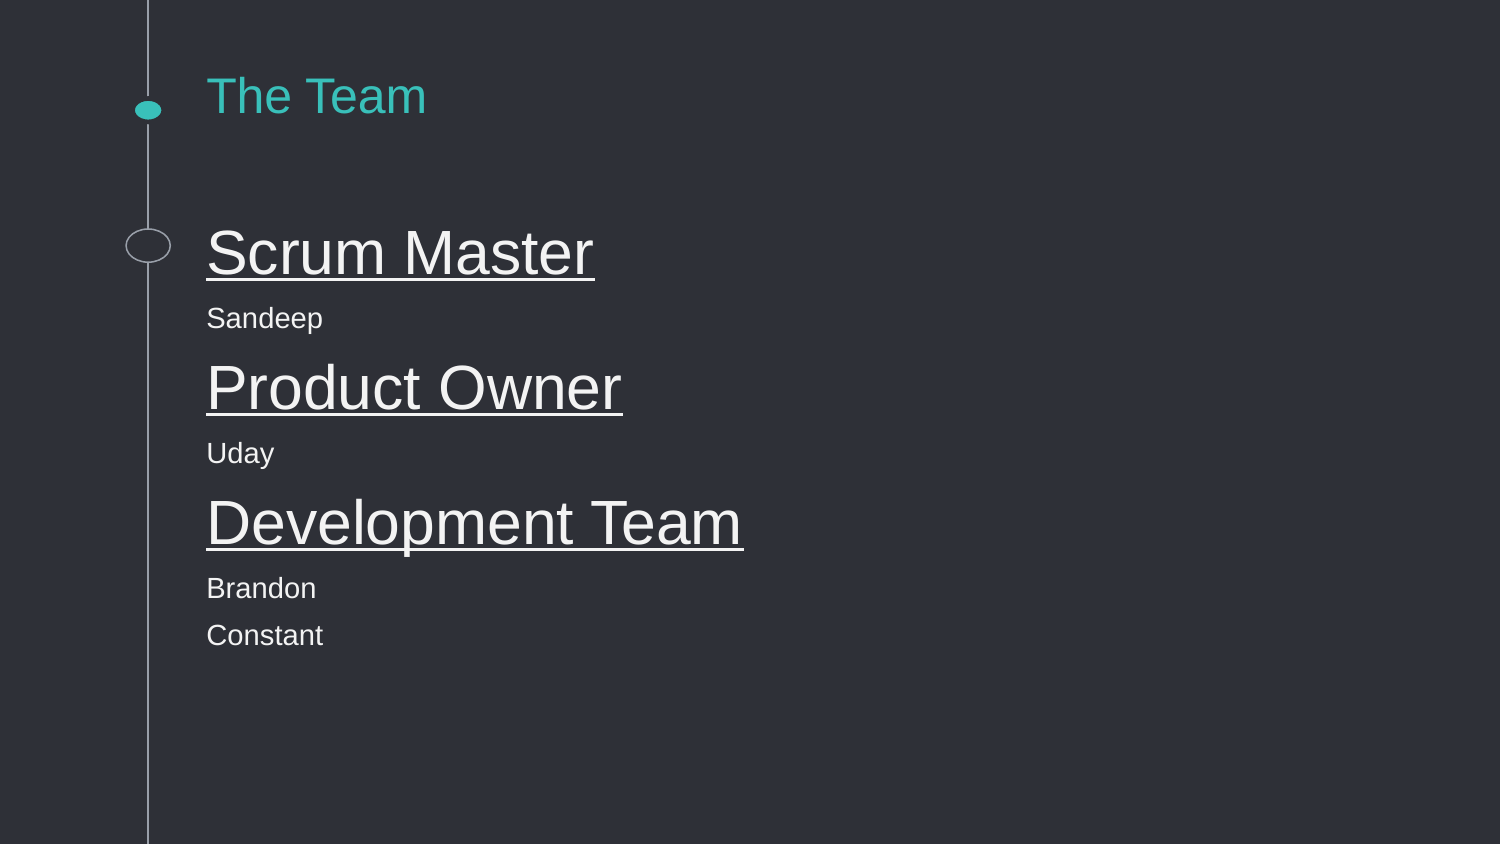

# The Team
Scrum Master
Sandeep
Product Owner
Uday
Development Team
Brandon
Constant